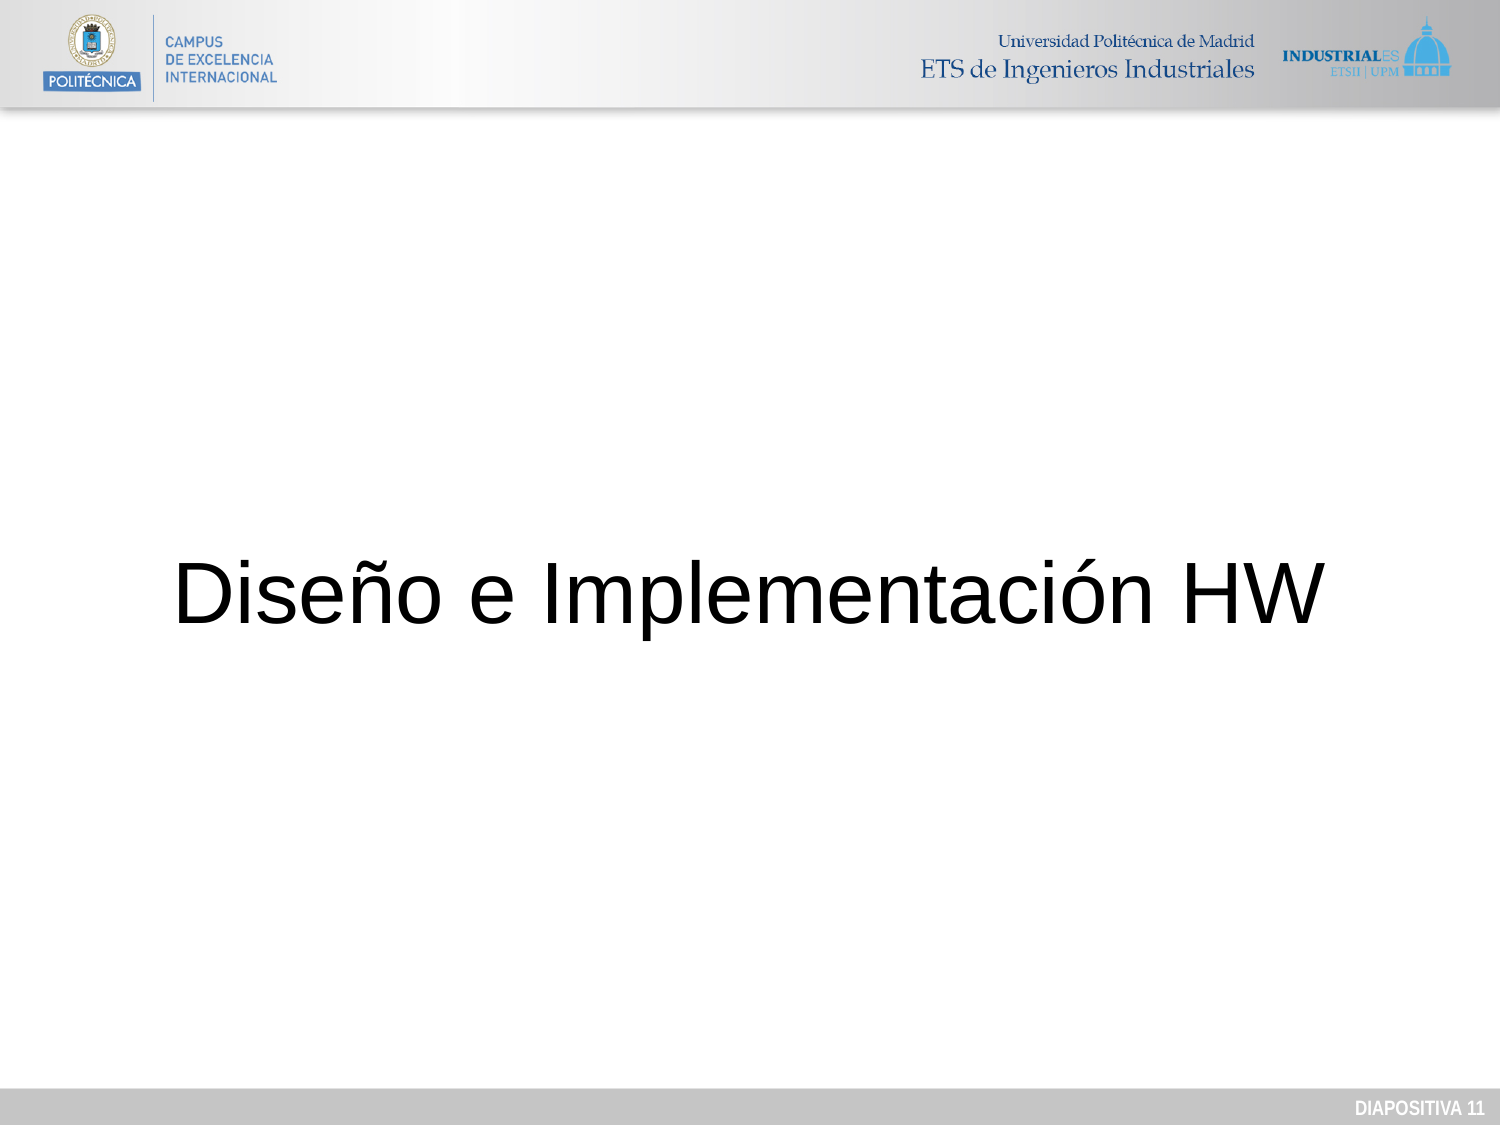

# Diseño e Implementación HW
DIAPOSITIVA 11